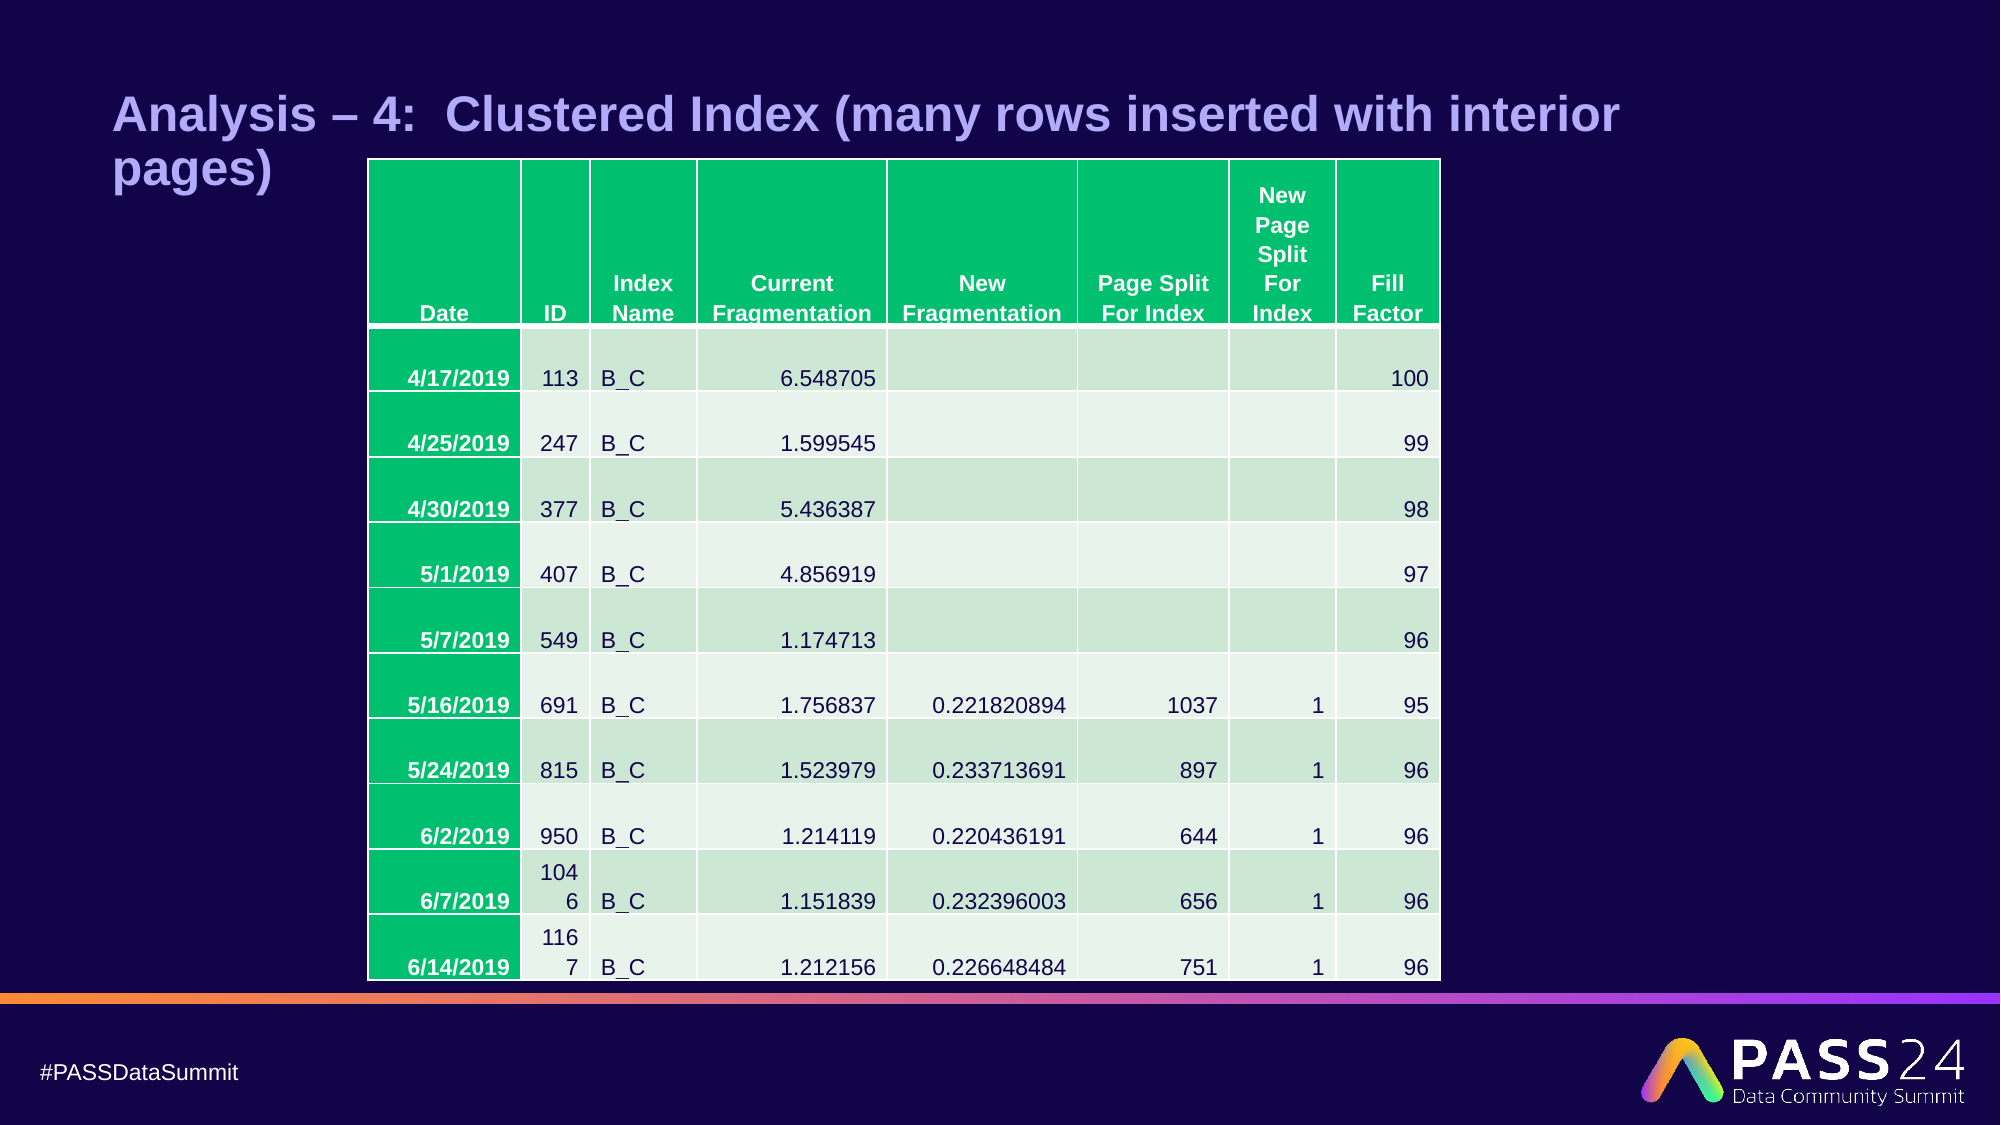

# Analysis – 4:  Clustered Index (many rows inserted with interior pages)
| Date | ID | Index Name | Current Fragmentation | New Fragmentation | Page Split For Index | New Page Split For Index | Fill Factor |
| --- | --- | --- | --- | --- | --- | --- | --- |
| 4/17/2019 | 113 | B\_C | 6.548705 |  |  |  | 100 |
| 4/25/2019 | 247 | B\_C | 1.599545 |  |  |  | 99 |
| 4/30/2019 | 377 | B\_C | 5.436387 |  |  |  | 98 |
| 5/1/2019 | 407 | B\_C | 4.856919 |  |  |  | 97 |
| 5/7/2019 | 549 | B\_C | 1.174713 |  |  |  | 96 |
| 5/16/2019 | 691 | B\_C | 1.756837 | 0.221820894 | 1037 | 1 | 95 |
| 5/24/2019 | 815 | B\_C | 1.523979 | 0.233713691 | 897 | 1 | 96 |
| 6/2/2019 | 950 | B\_C | 1.214119 | 0.220436191 | 644 | 1 | 96 |
| 6/7/2019 | 1046 | B\_C | 1.151839 | 0.232396003 | 656 | 1 | 96 |
| 6/14/2019 | 1167 | B\_C | 1.212156 | 0.226648484 | 751 | 1 | 96 |

Bad Page Split